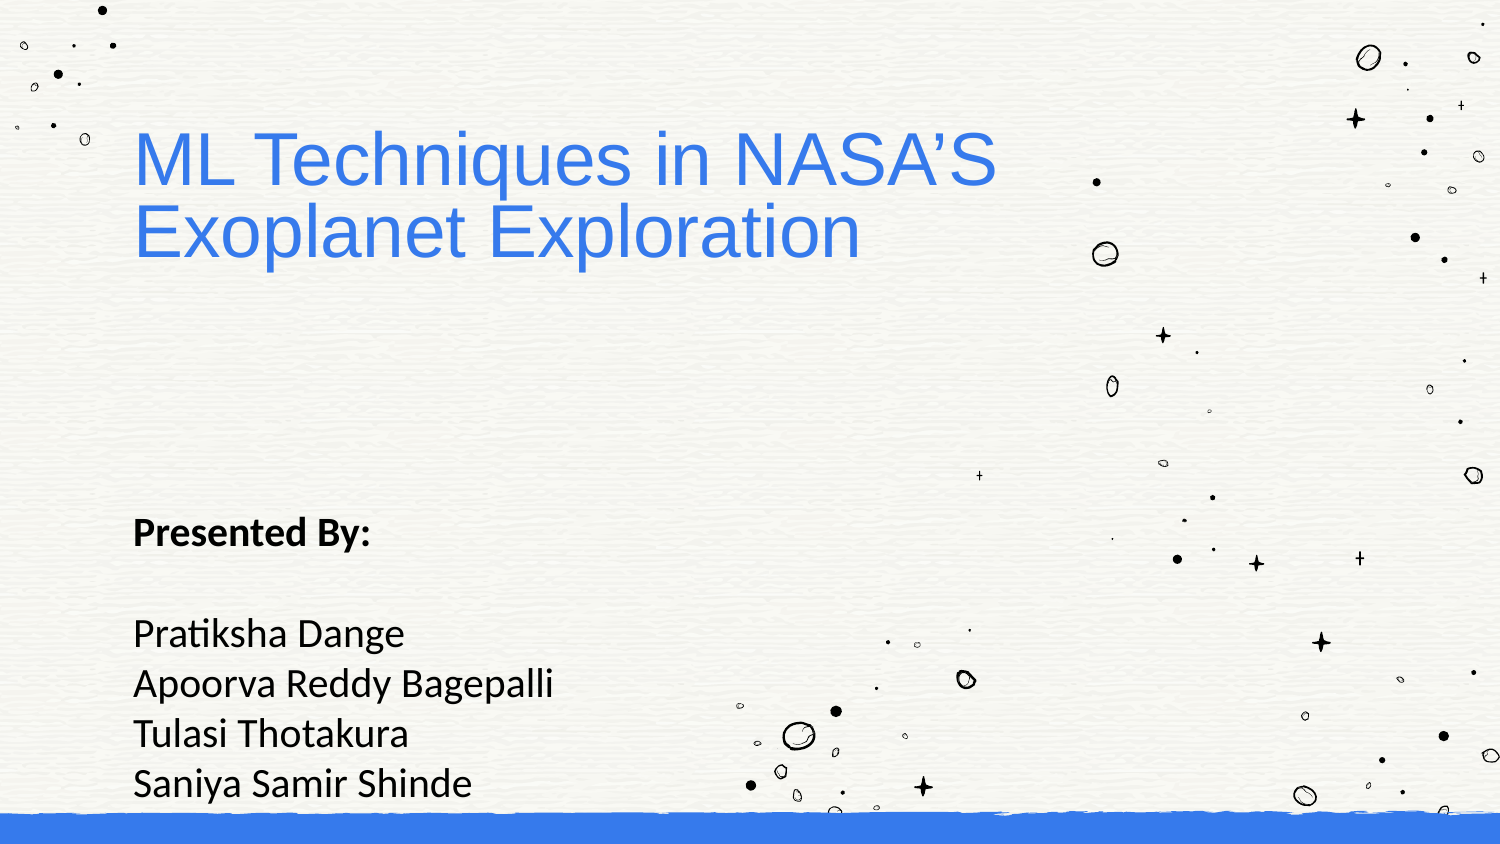

# ML Techniques in NASA’S Exoplanet Exploration
Presented By:

Pratiksha Dange
Apoorva Reddy Bagepalli
Tulasi Thotakura
Saniya Samir Shinde